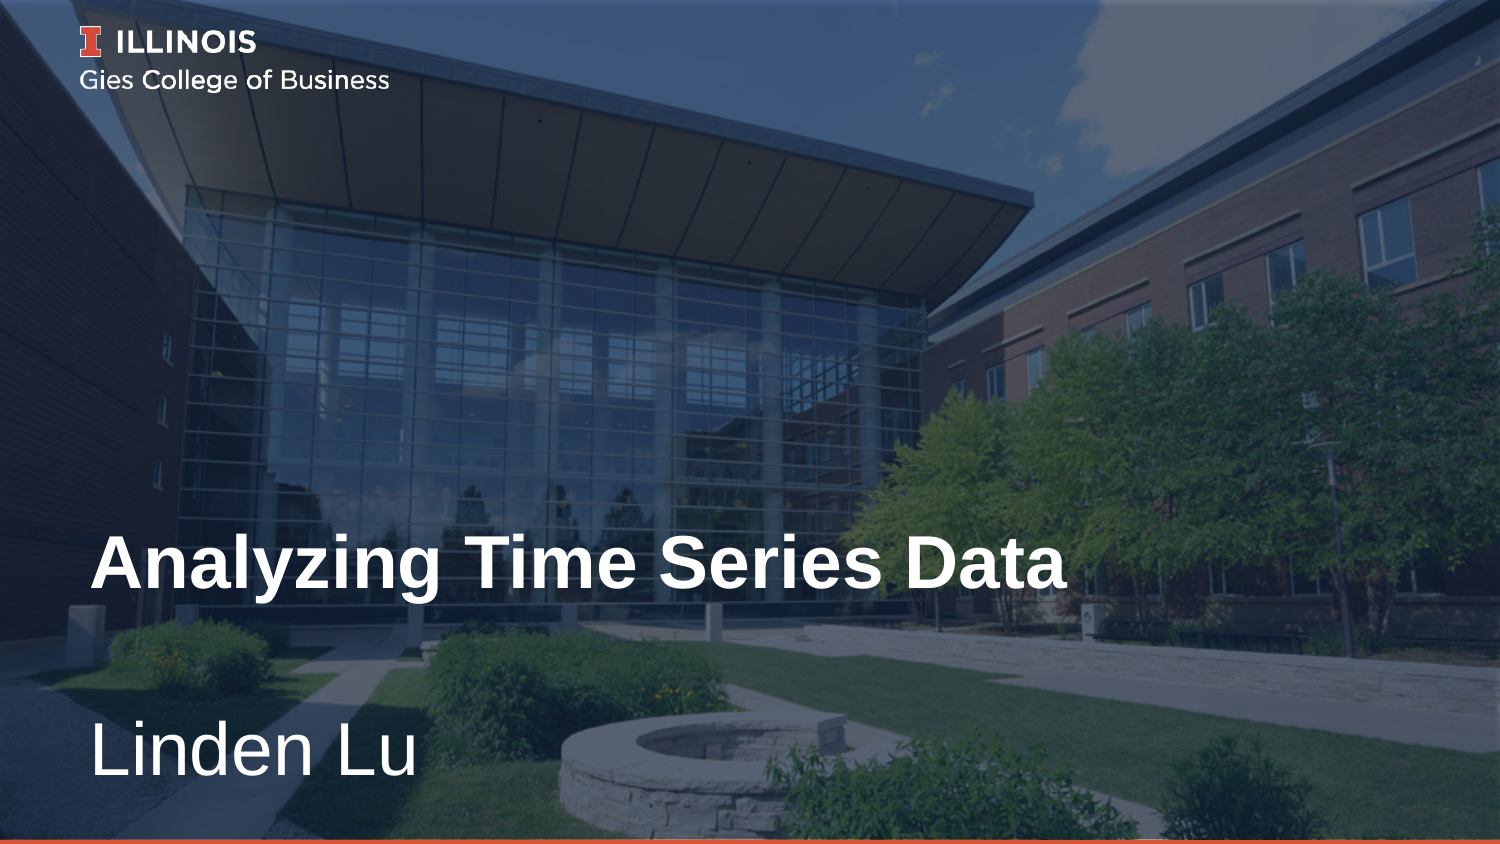

# Analyzing Time Series Data
Linden Lu